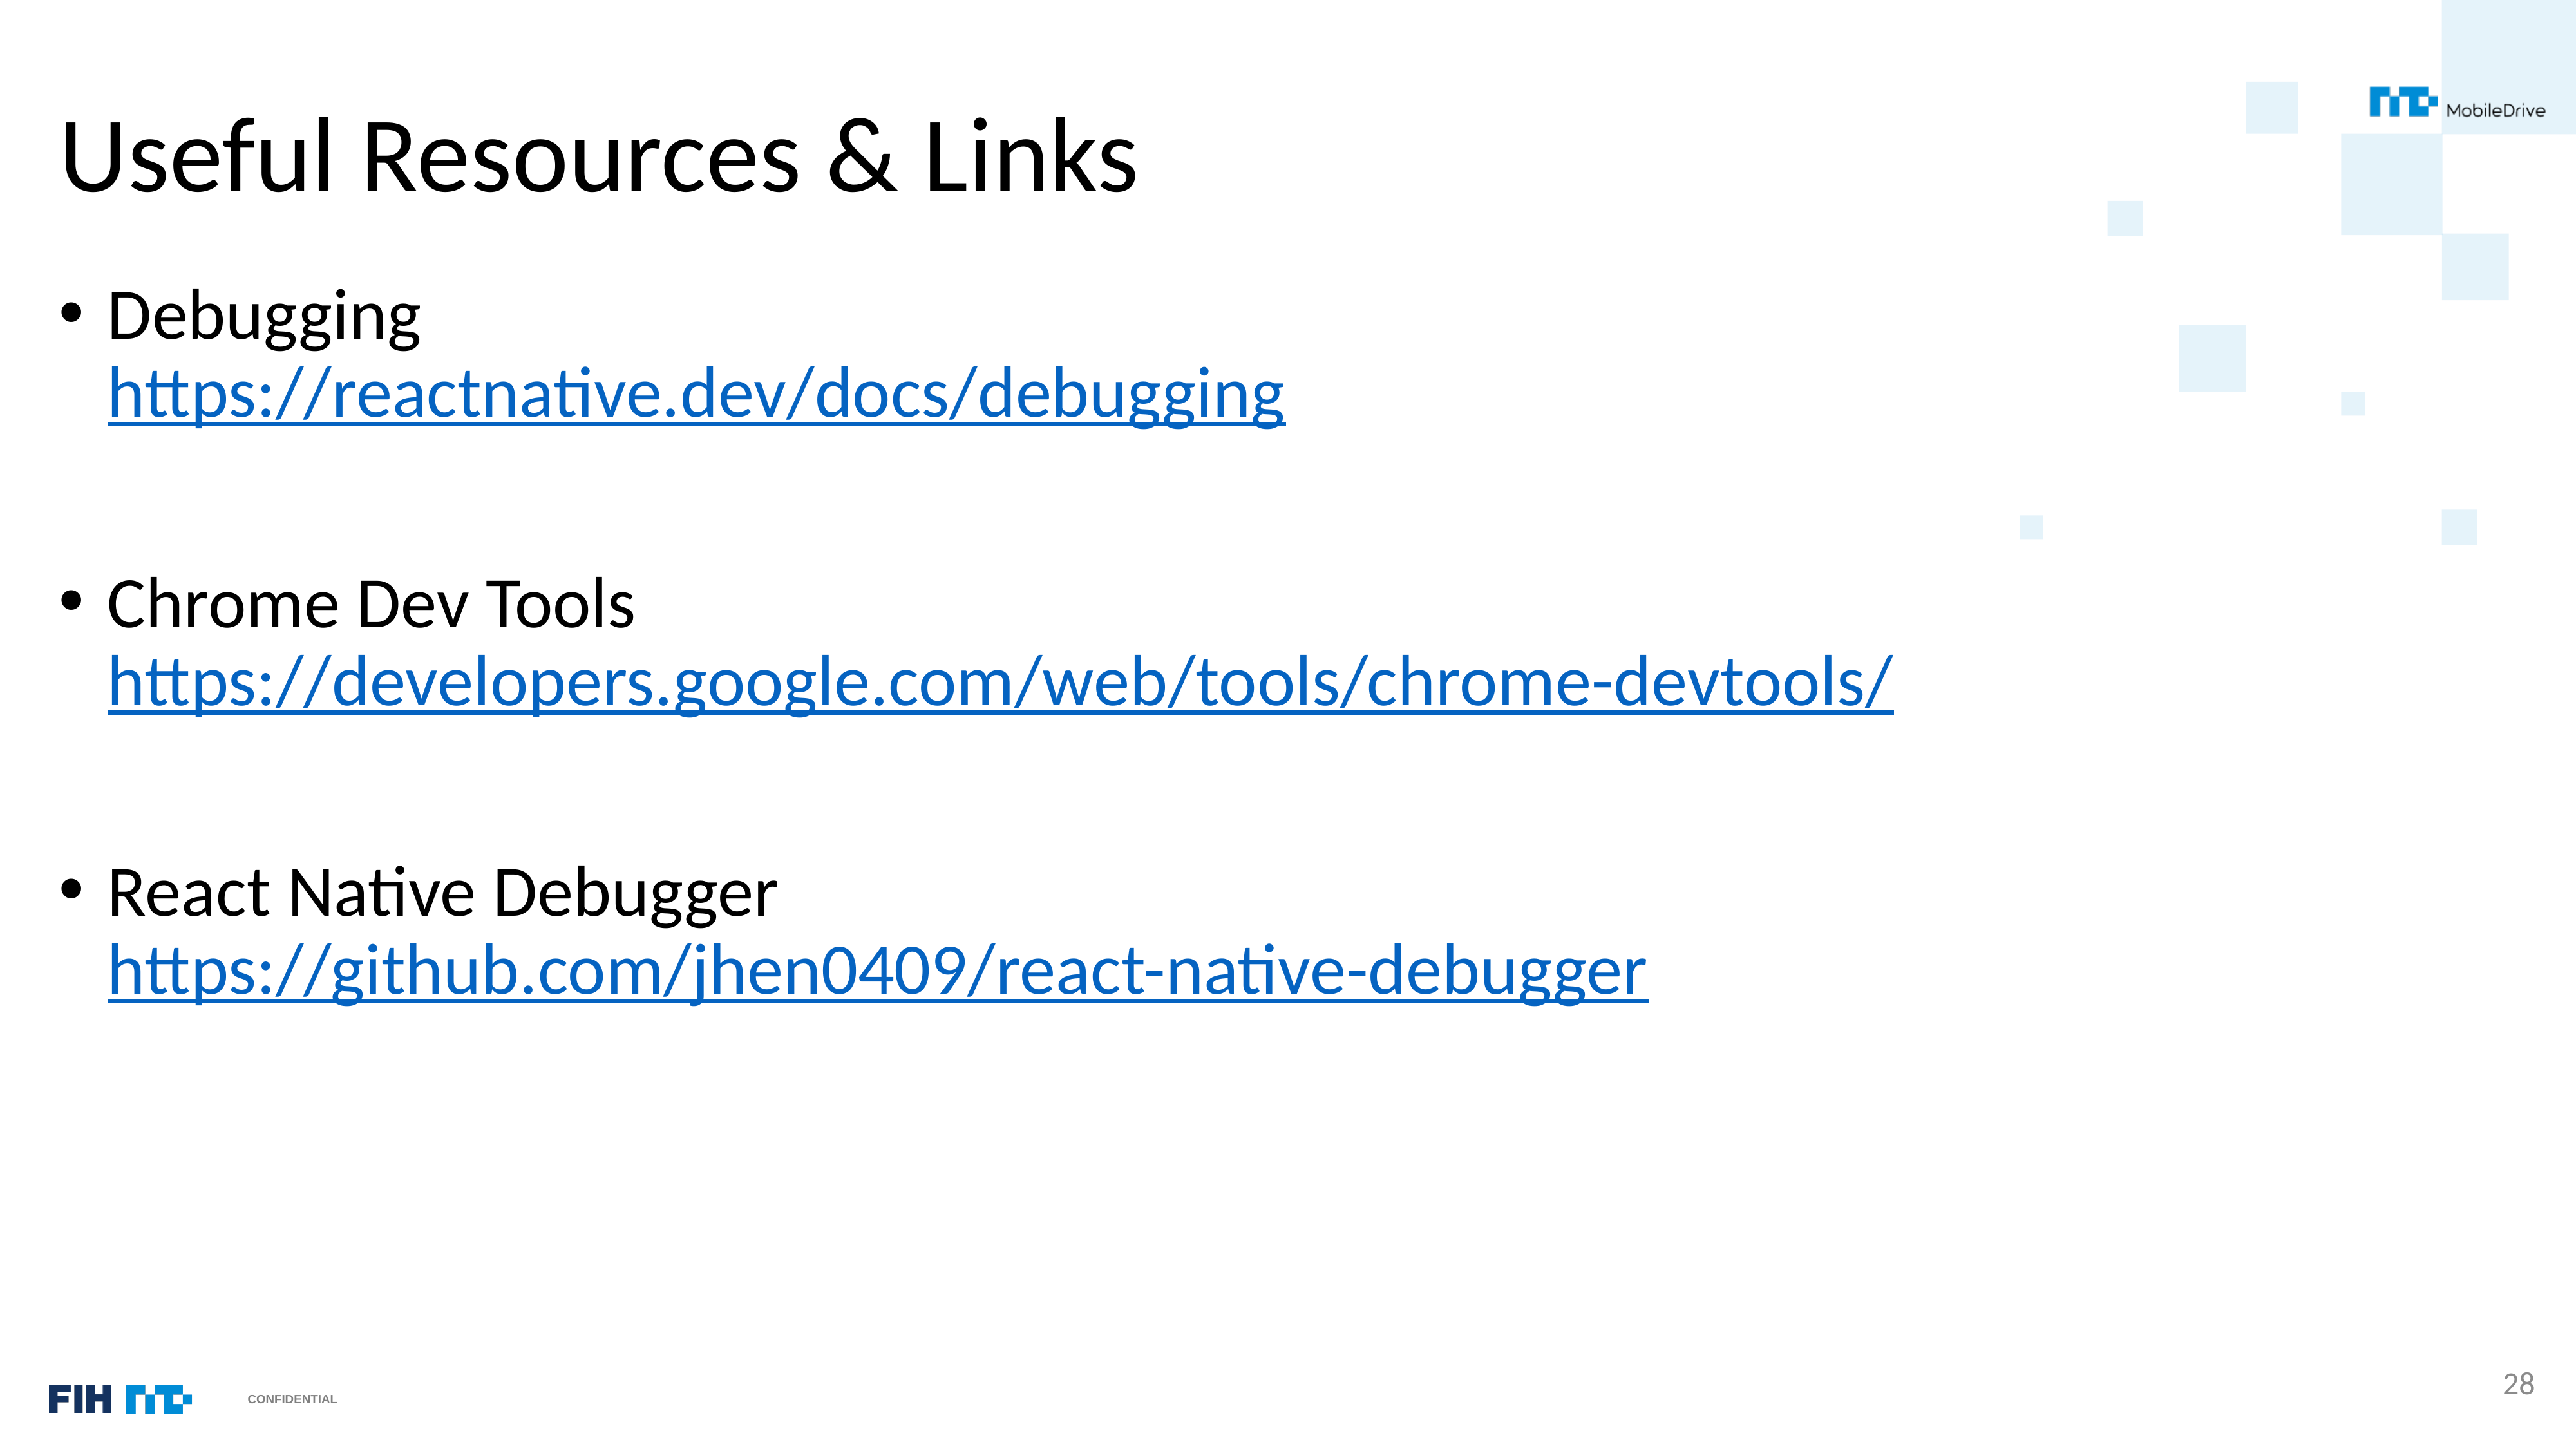

# Useful Resources & Links
Debugging
https://reactnative.dev/docs/debugging

Chrome Dev Tools
https://developers.google.com/web/tools/chrome-devtools/

React Native Debugger
https://github.com/jhen0409/react-native-debugger
28